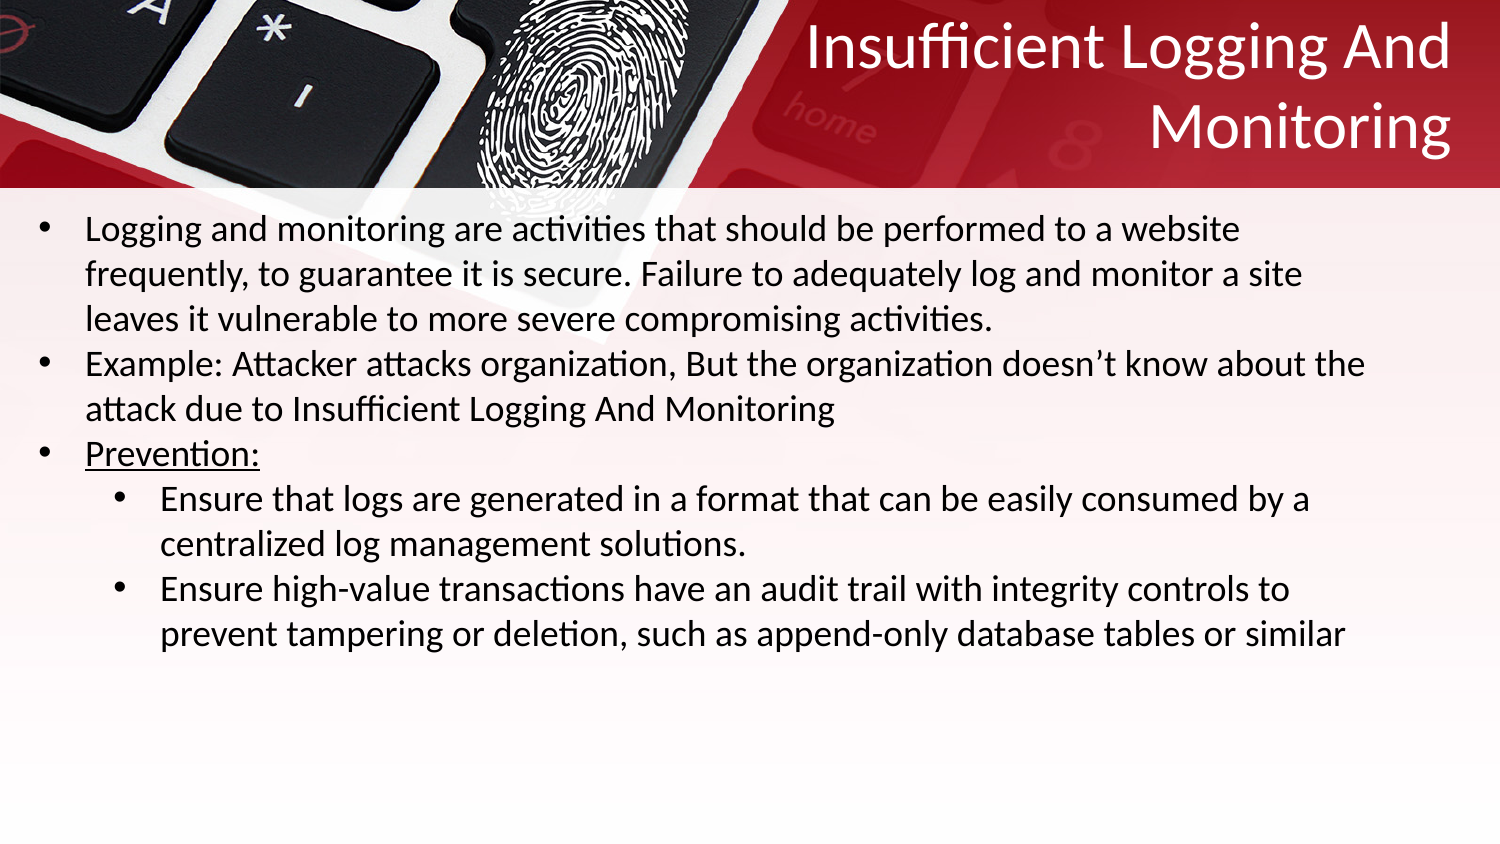

# Insufficient Logging And Monitoring
Logging and monitoring are activities that should be performed to a website frequently, to guarantee it is secure. Failure to adequately log and monitor a site leaves it vulnerable to more severe compromising activities.
Example: Attacker attacks organization, But the organization doesn’t know about the attack due to Insufficient Logging And Monitoring
Prevention:
Ensure that logs are generated in a format that can be easily consumed by a centralized log management solutions.
Ensure high-value transactions have an audit trail with integrity controls to prevent tampering or deletion, such as append-only database tables or similar